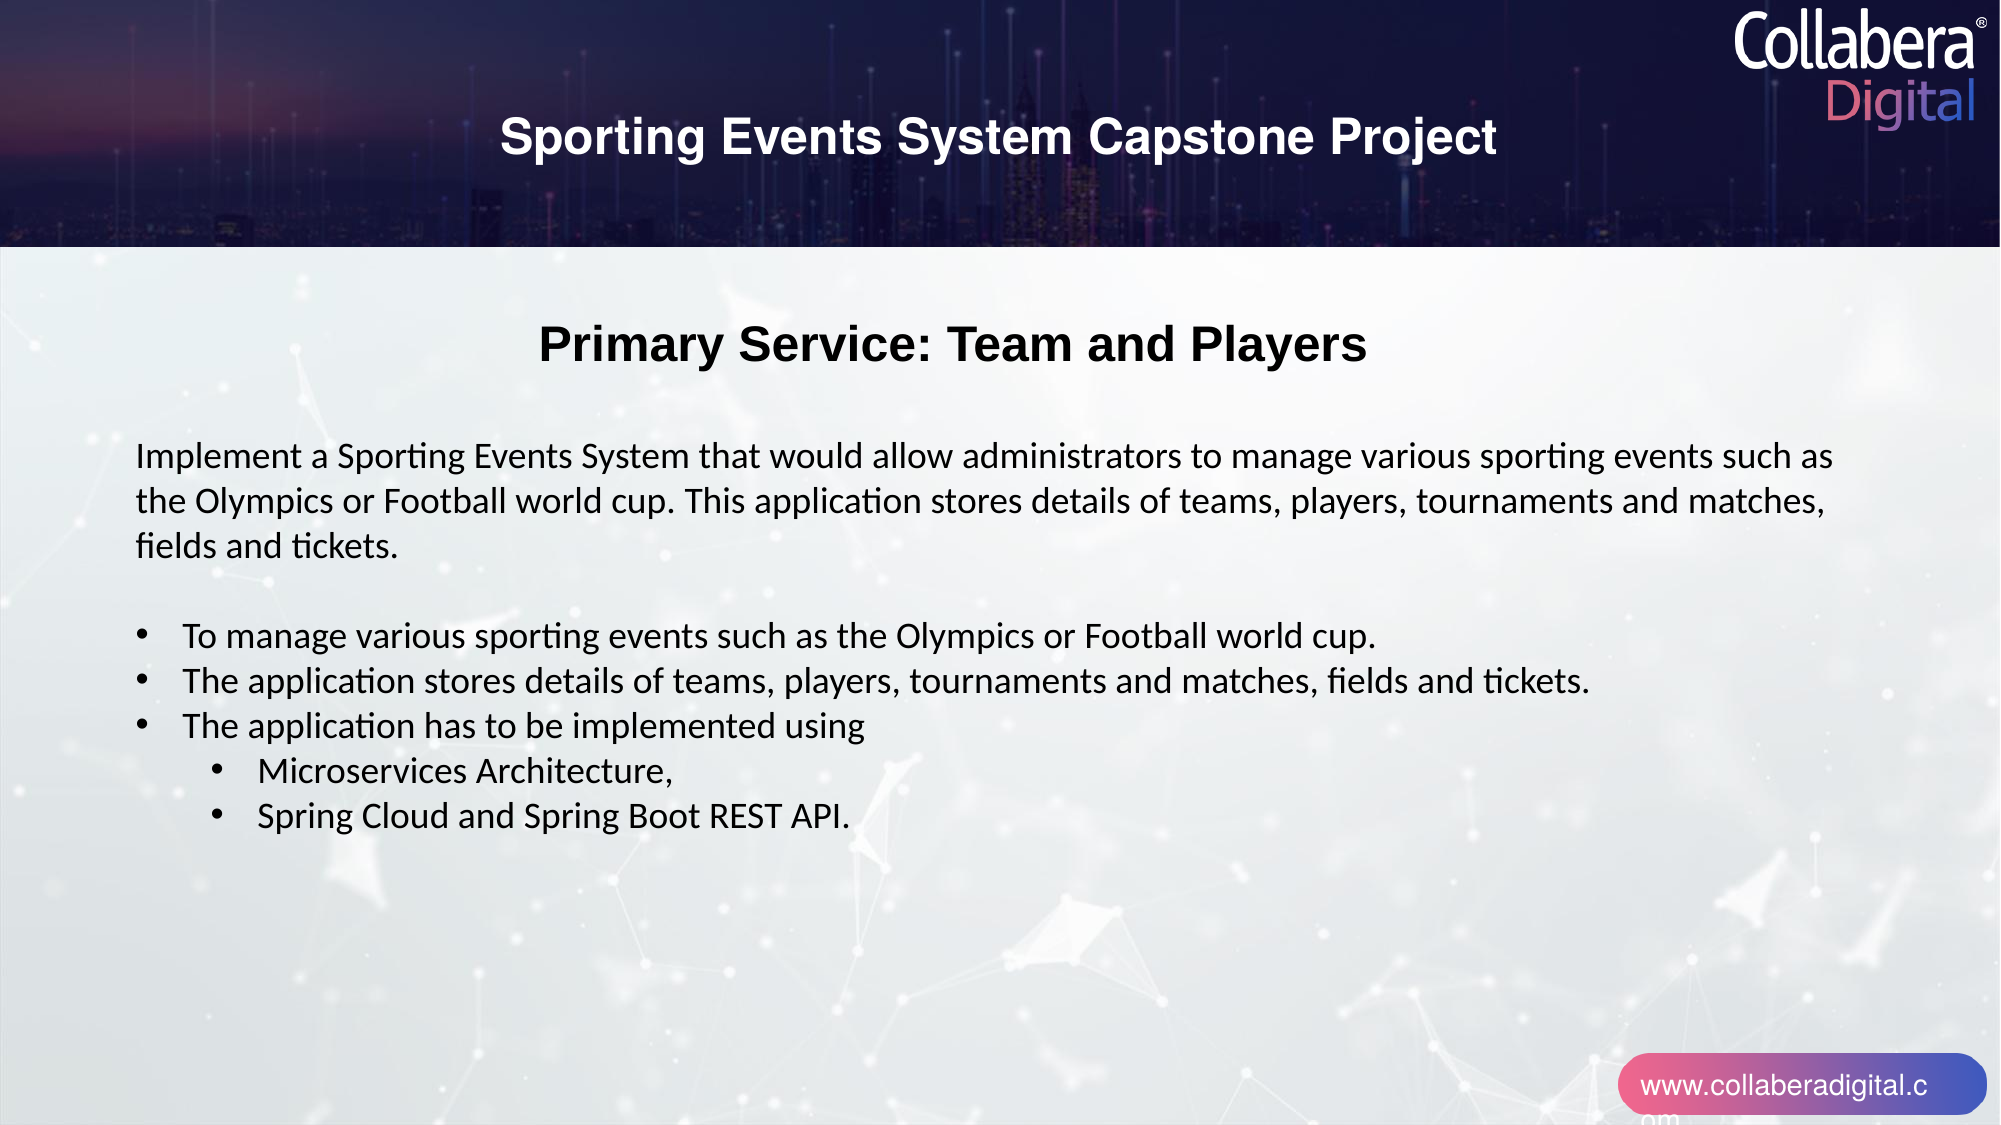

Sporting Events System Capstone Project

Primary Service: Team and Players
Implement a Sporting Events System that would allow administrators to manage various sporting events such as the Olympics or Football world cup. This application stores details of teams, players, tournaments and matches, fields and tickets.

To manage various sporting events such as the Olympics or Football world cup.
The application stores details of teams, players, tournaments and matches, fields and tickets.
The application has to be implemented using
Microservices Architecture,
Spring Cloud and Spring Boot REST API.